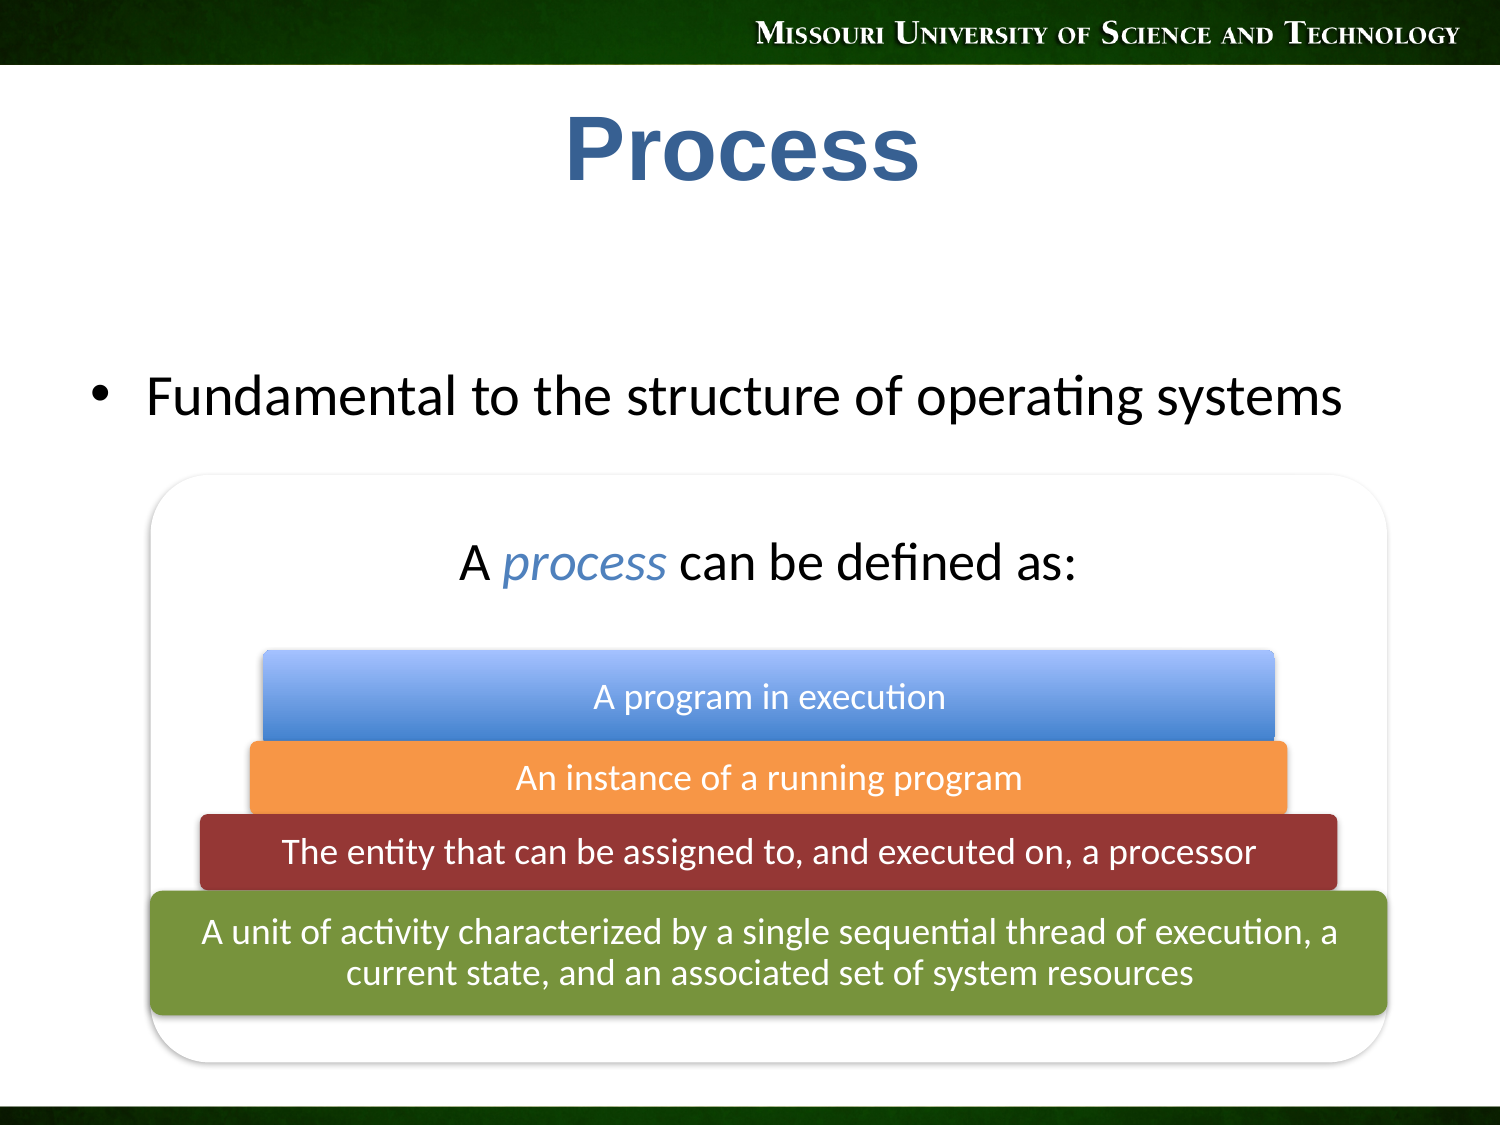

# Process
Fundamental to the structure of operating systems
A process can be defined as:
A program in execution
An instance of a running program
The entity that can be assigned to, and executed on, a processor
A unit of activity characterized by a single sequential thread of execution, a current state, and an associated set of system resources